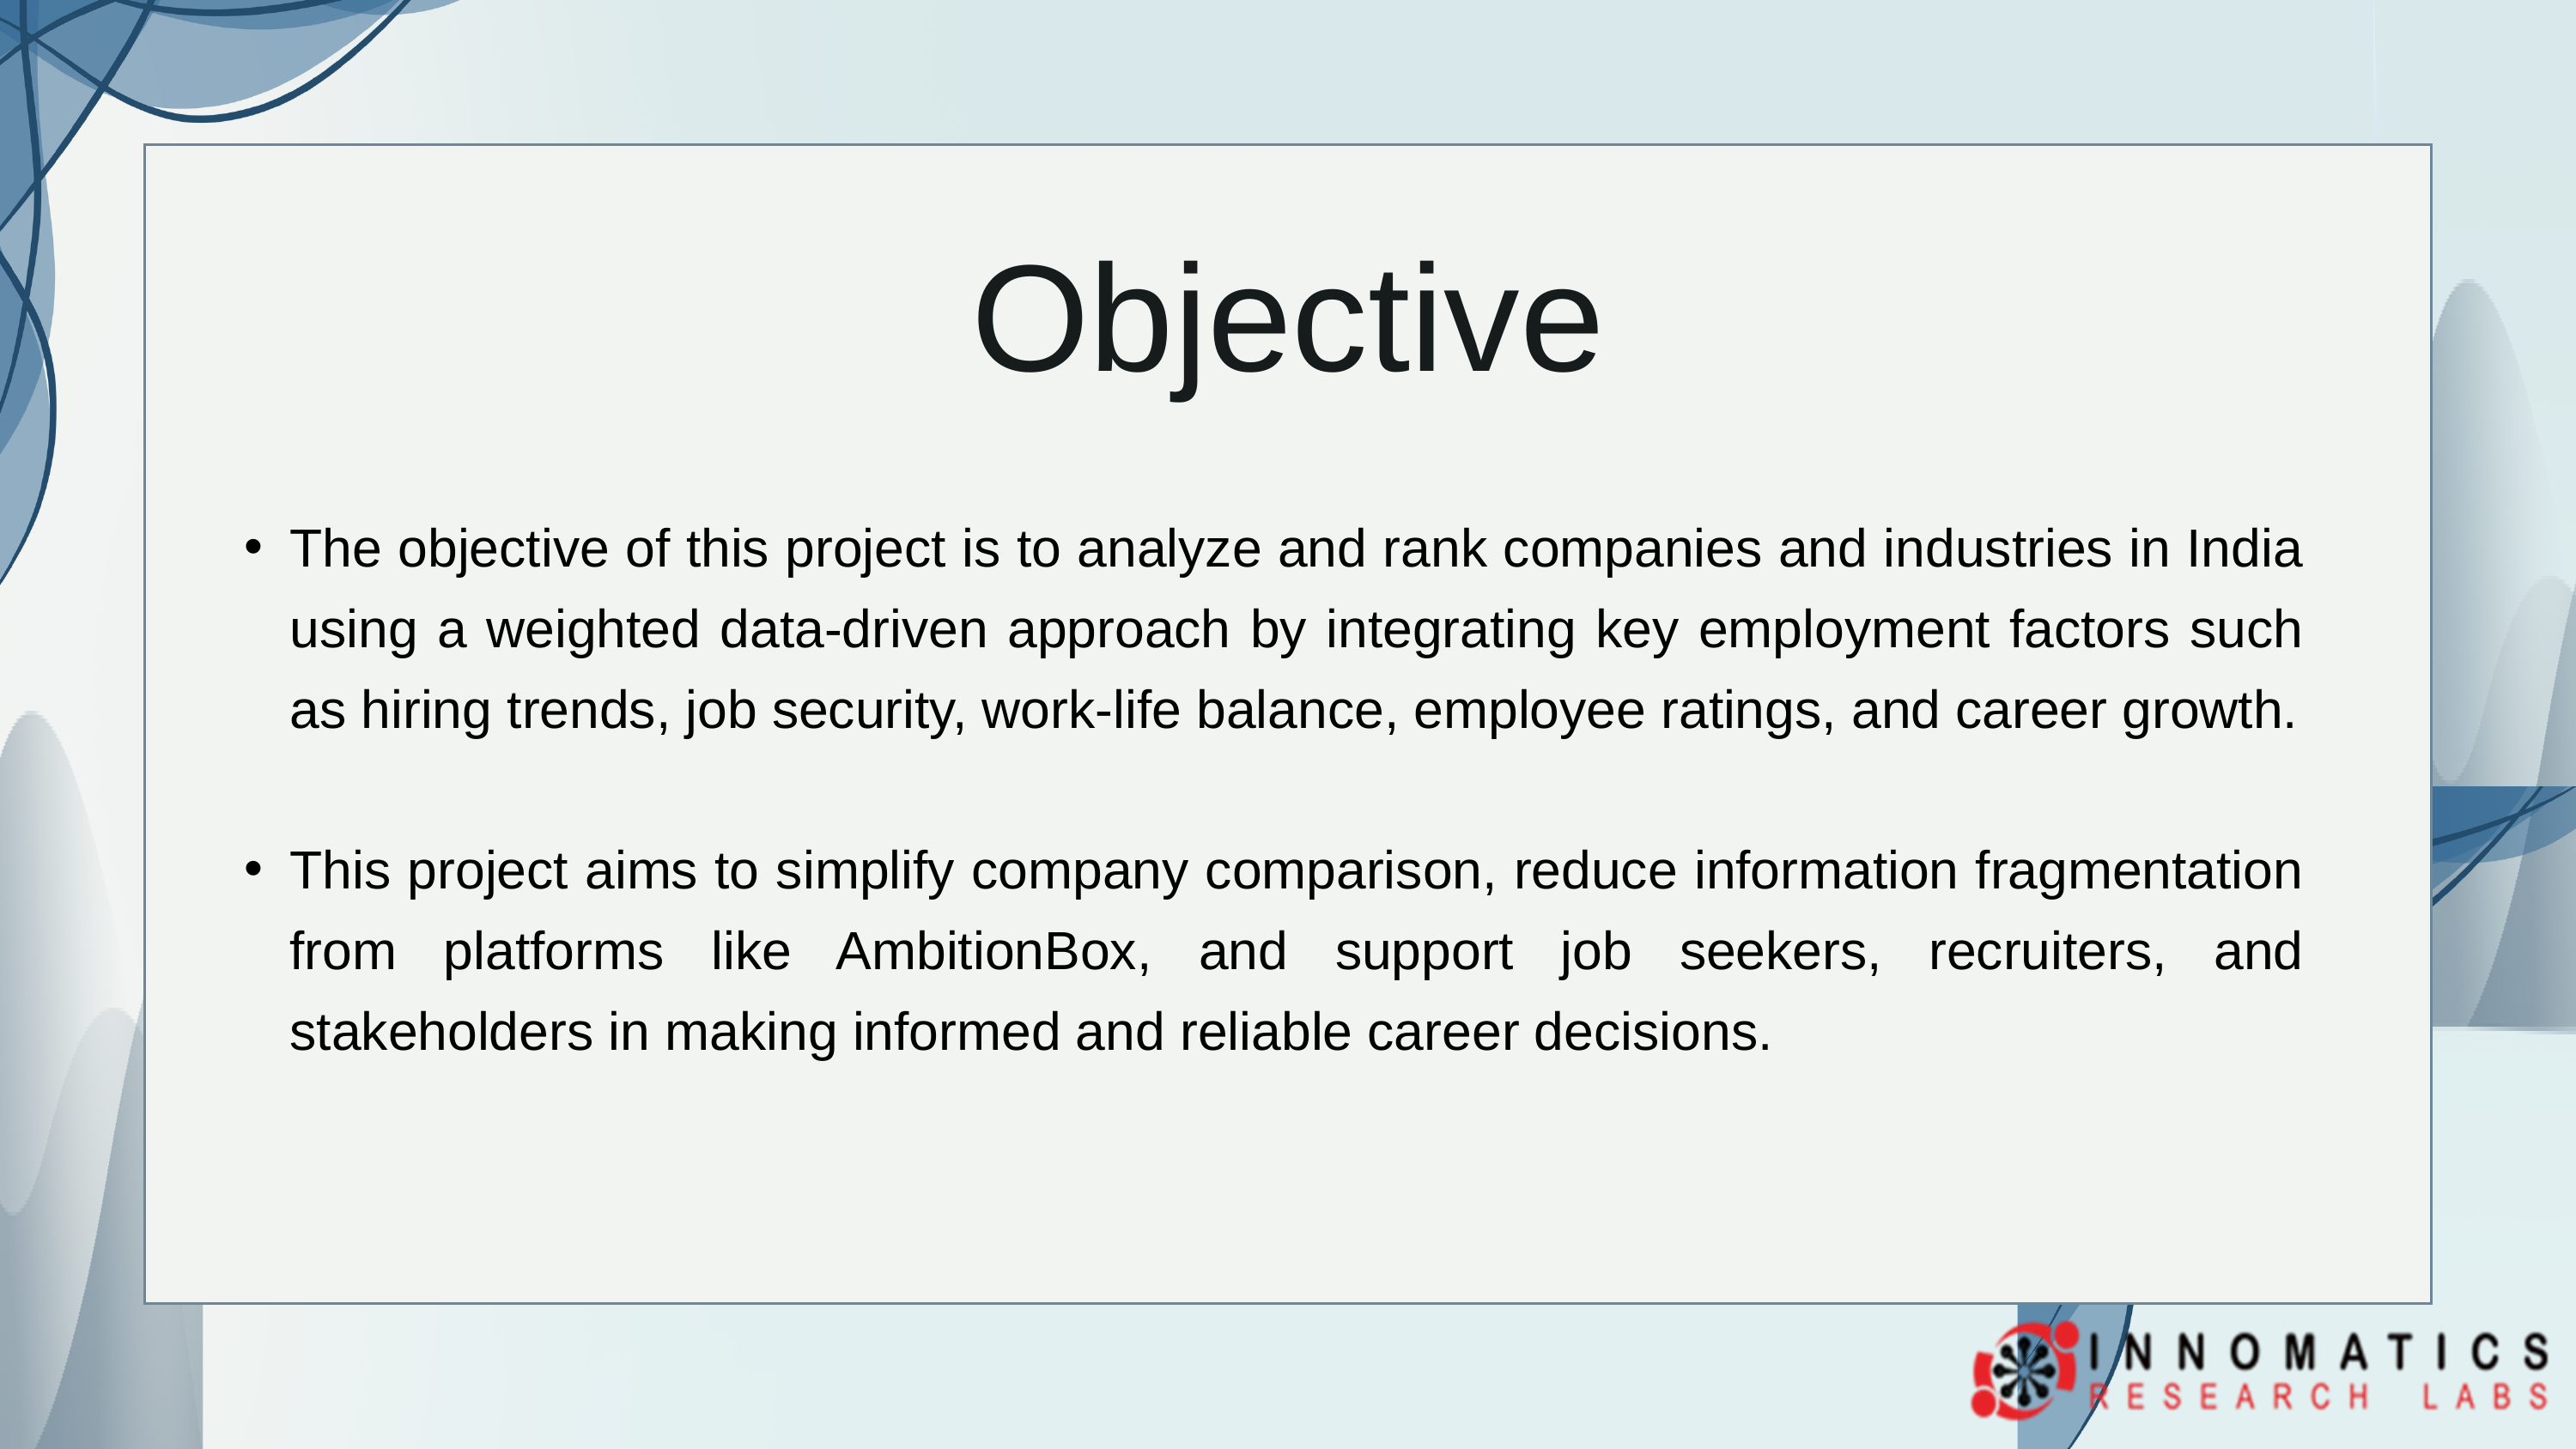

Objective

The objective of this project is to analyze and rank companies and industries in India using a weighted data-driven approach by integrating key employment factors such as hiring trends, job security, work-life balance, employee ratings, and career growth.

This project aims to simplify company comparison, reduce information fragmentation from platforms like AmbitionBox, and support job seekers, recruiters, and stakeholders in making informed and reliable career decisions.